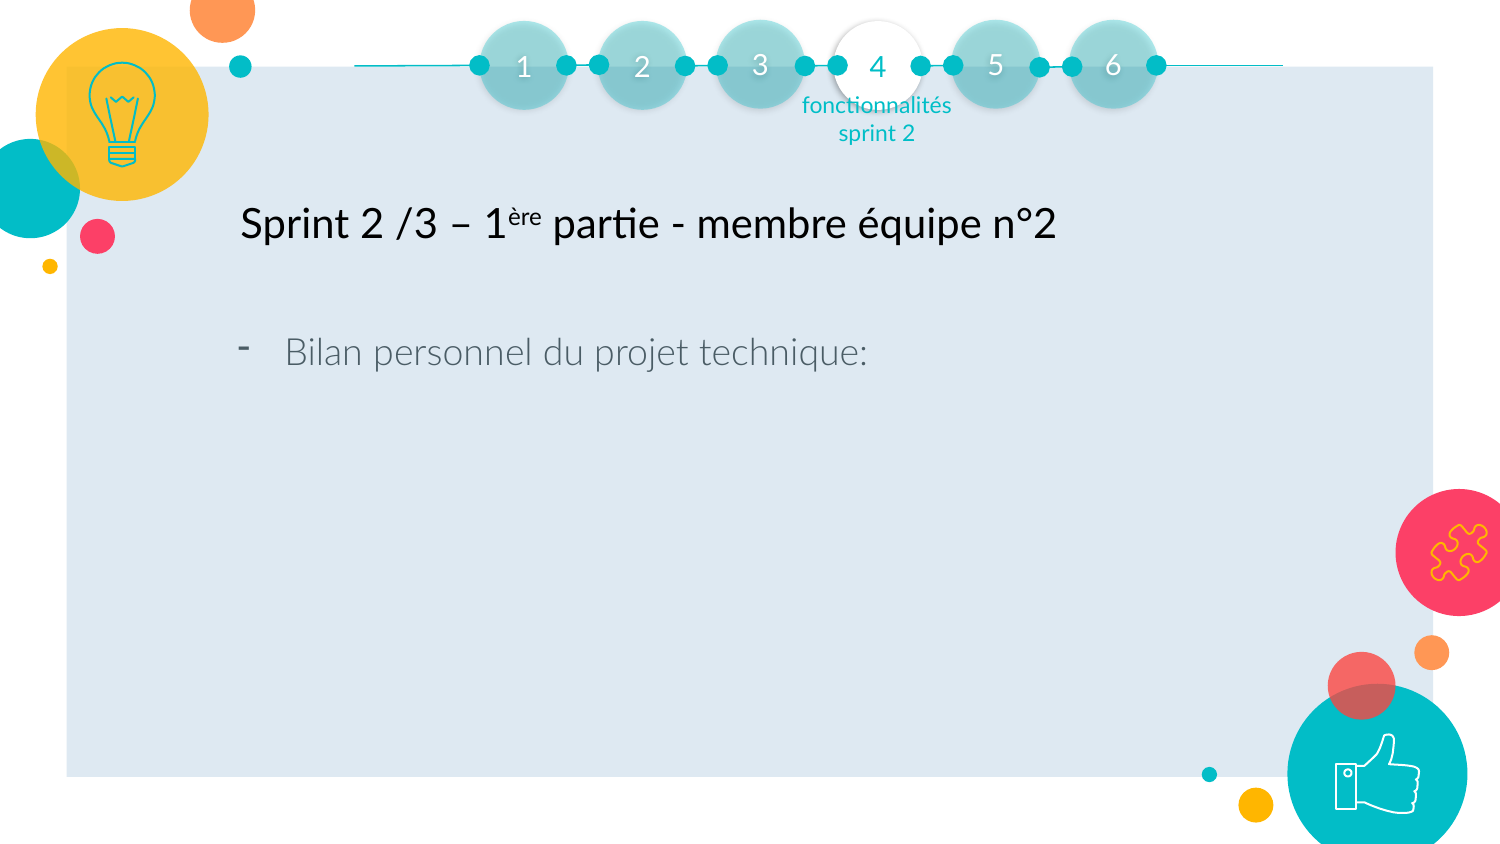

3
5
6
1
2
4
fonctionnalités
sprint 2
Sprint 2 /3 – 1ère partie - membre équipe n°2
Bilan personnel du projet technique: